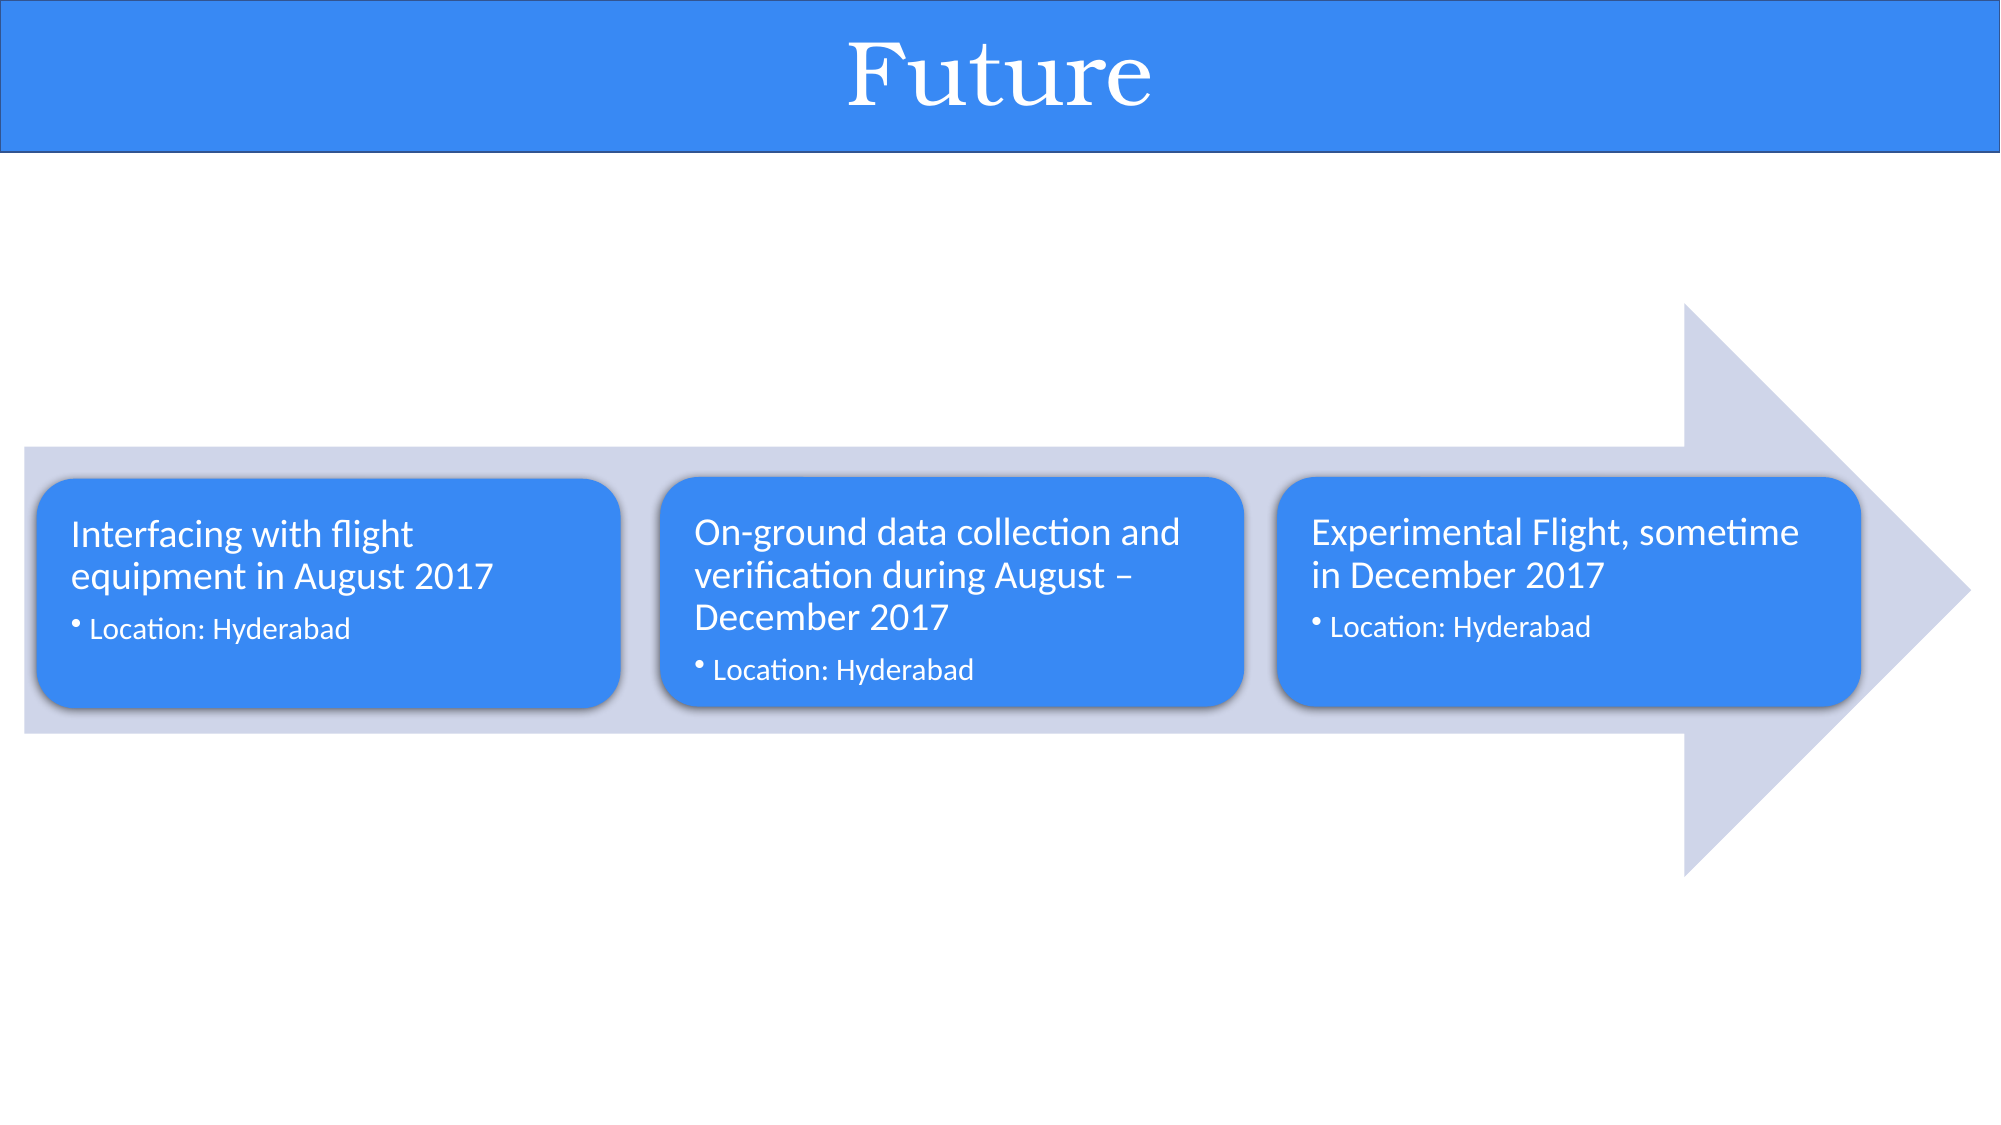

# Future
Interfacing with flight equipment in August 2017
Location: Hyderabad
On-ground data collection and verification during August – December 2017
Location: Hyderabad
Experimental Flight, sometime in December 2017
Location: Hyderabad